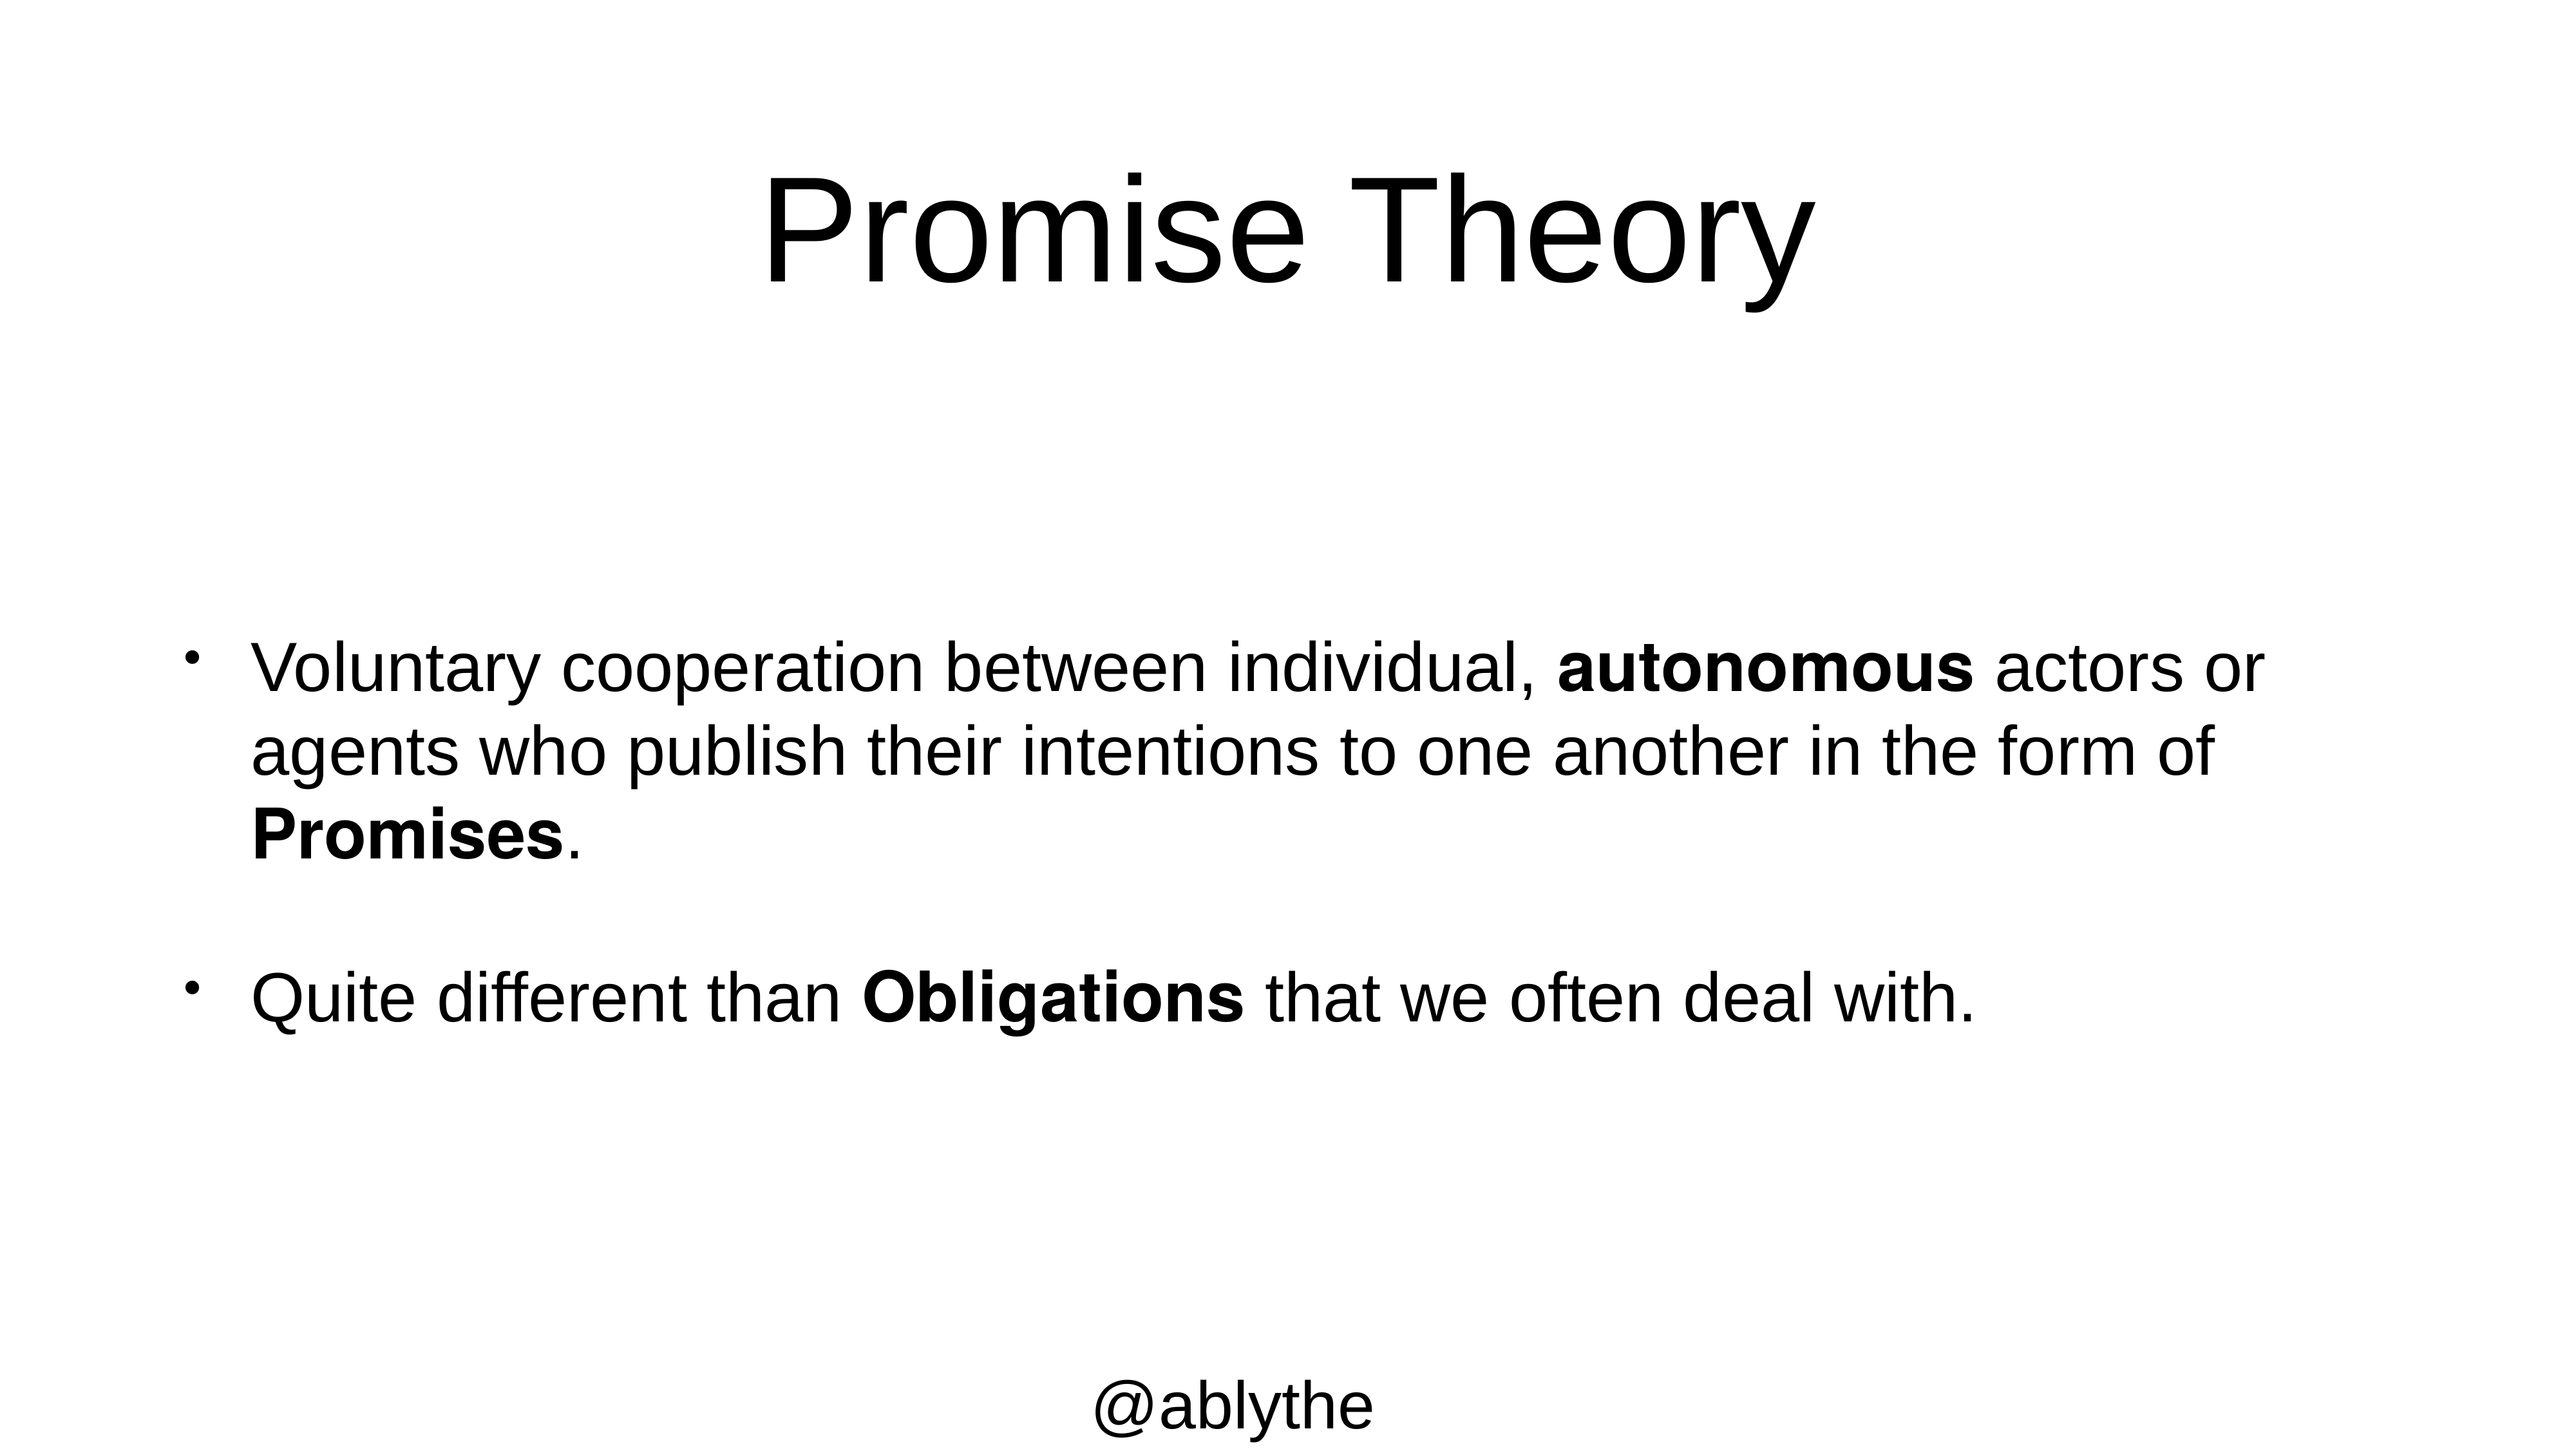

# Promise Theory
Voluntary cooperation between individual, autonomous actors or agents who publish their intentions to one another in the form of Promises.
Quite different than Obligations that we often deal with.